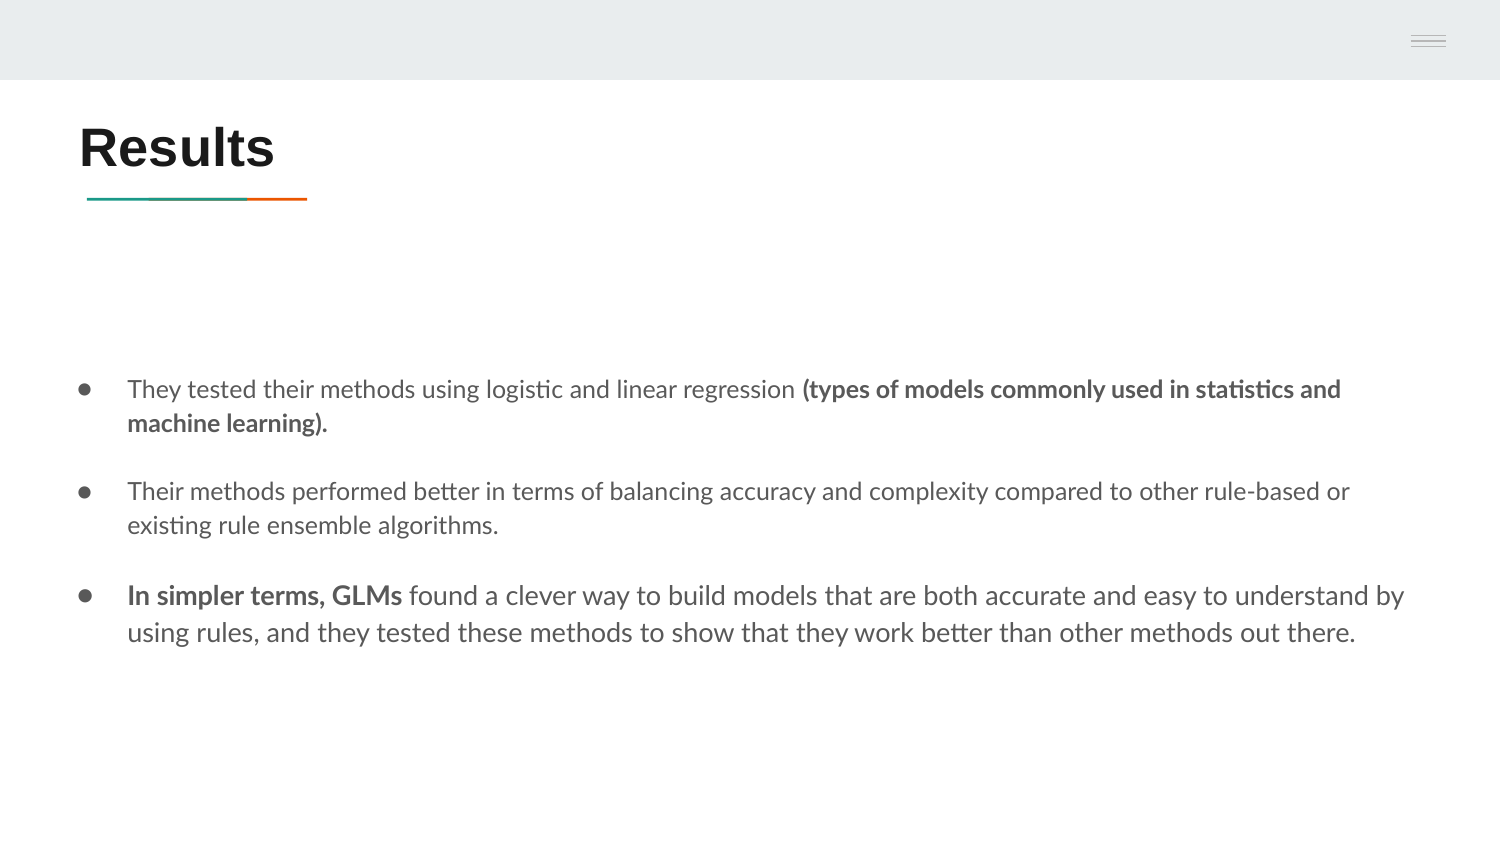

# Results

They tested their methods using logistic and linear regression (types of models commonly used in statistics and machine learning).
Their methods performed better in terms of balancing accuracy and complexity compared to other rule-based or existing rule ensemble algorithms.
In simpler terms, GLMs found a clever way to build models that are both accurate and easy to understand by using rules, and they tested these methods to show that they work better than other methods out there.